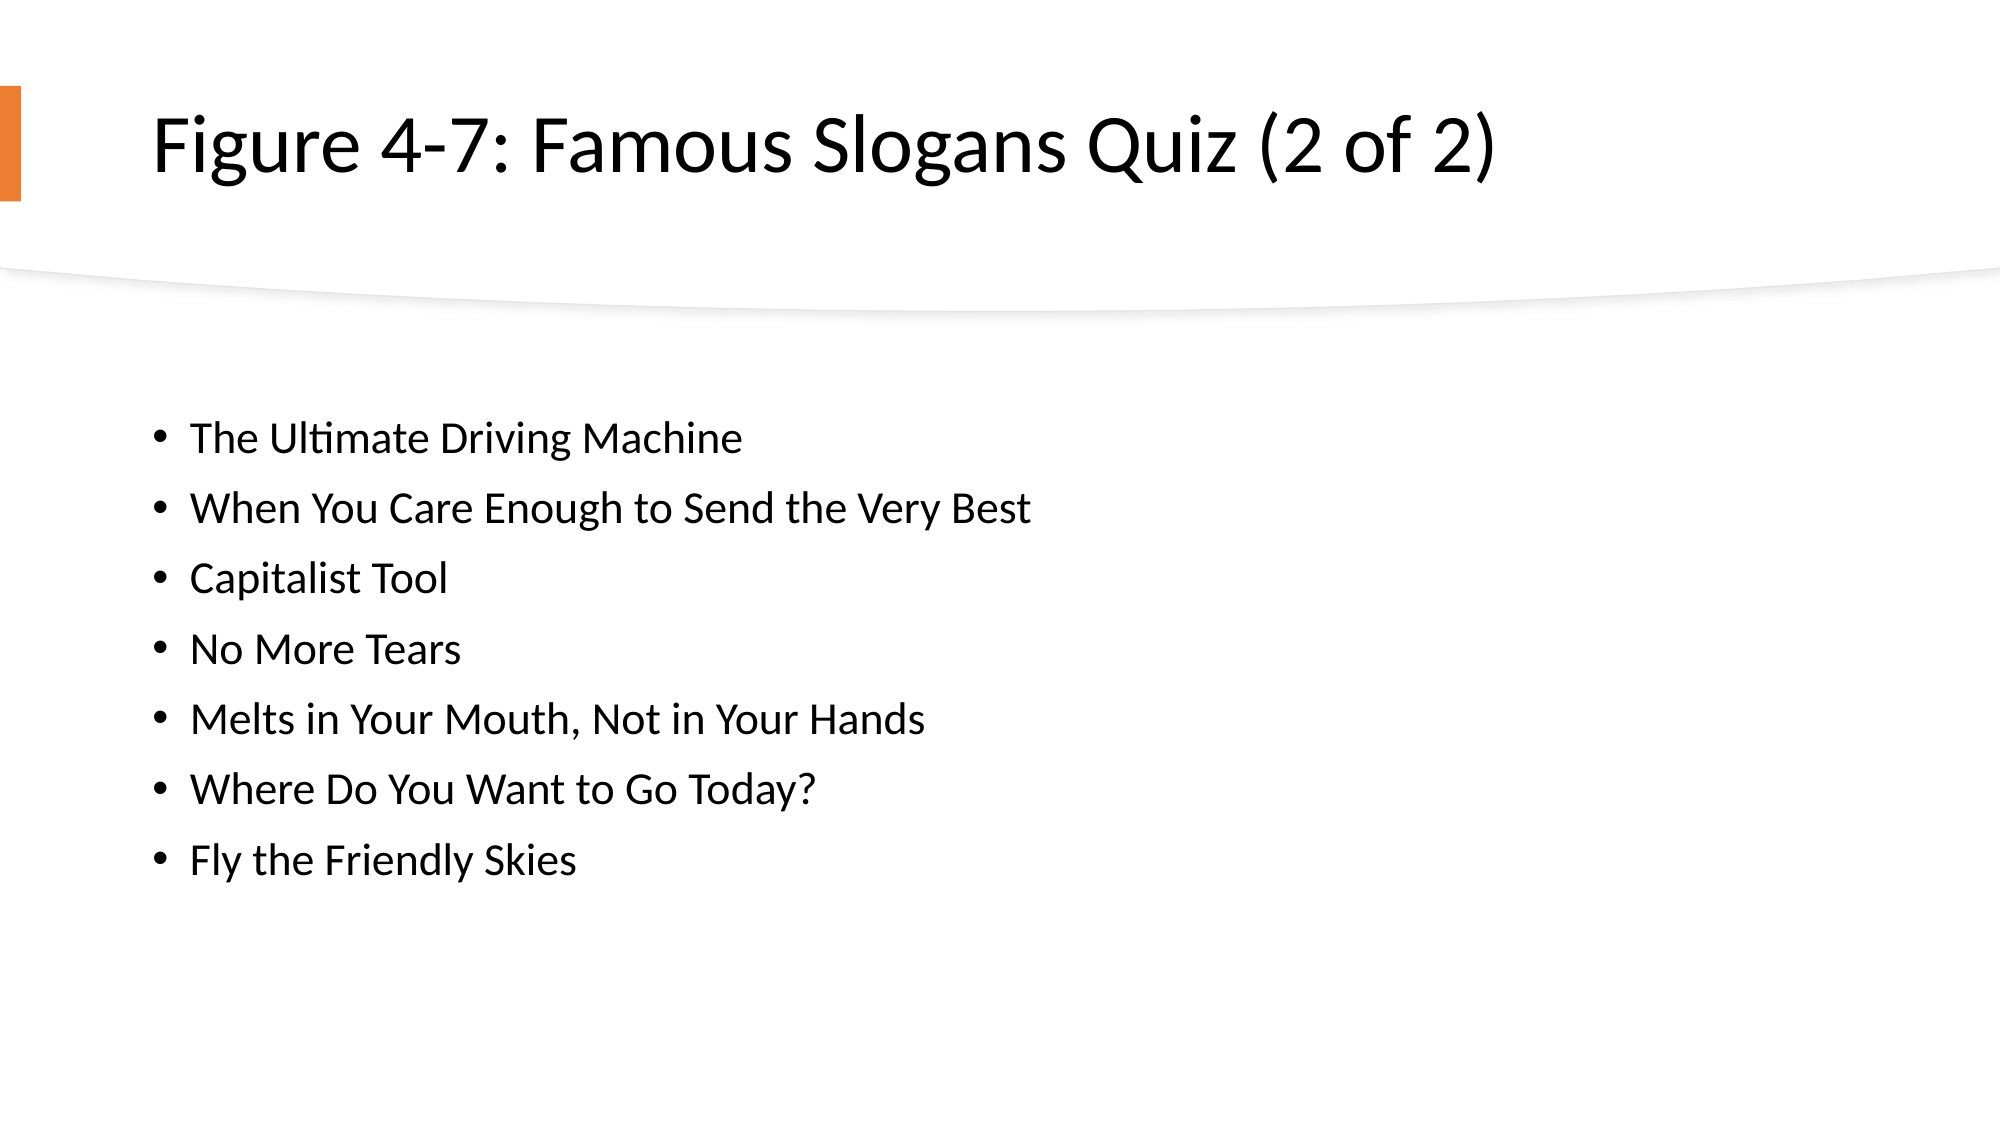

# Figure 4-7: Famous Slogans Quiz (2 of 2)

The Ultimate Driving Machine
When You Care Enough to Send the Very Best
Capitalist Tool
No More Tears
Melts in Your Mouth, Not in Your Hands
Where Do You Want to Go Today?
Fly the Friendly Skies